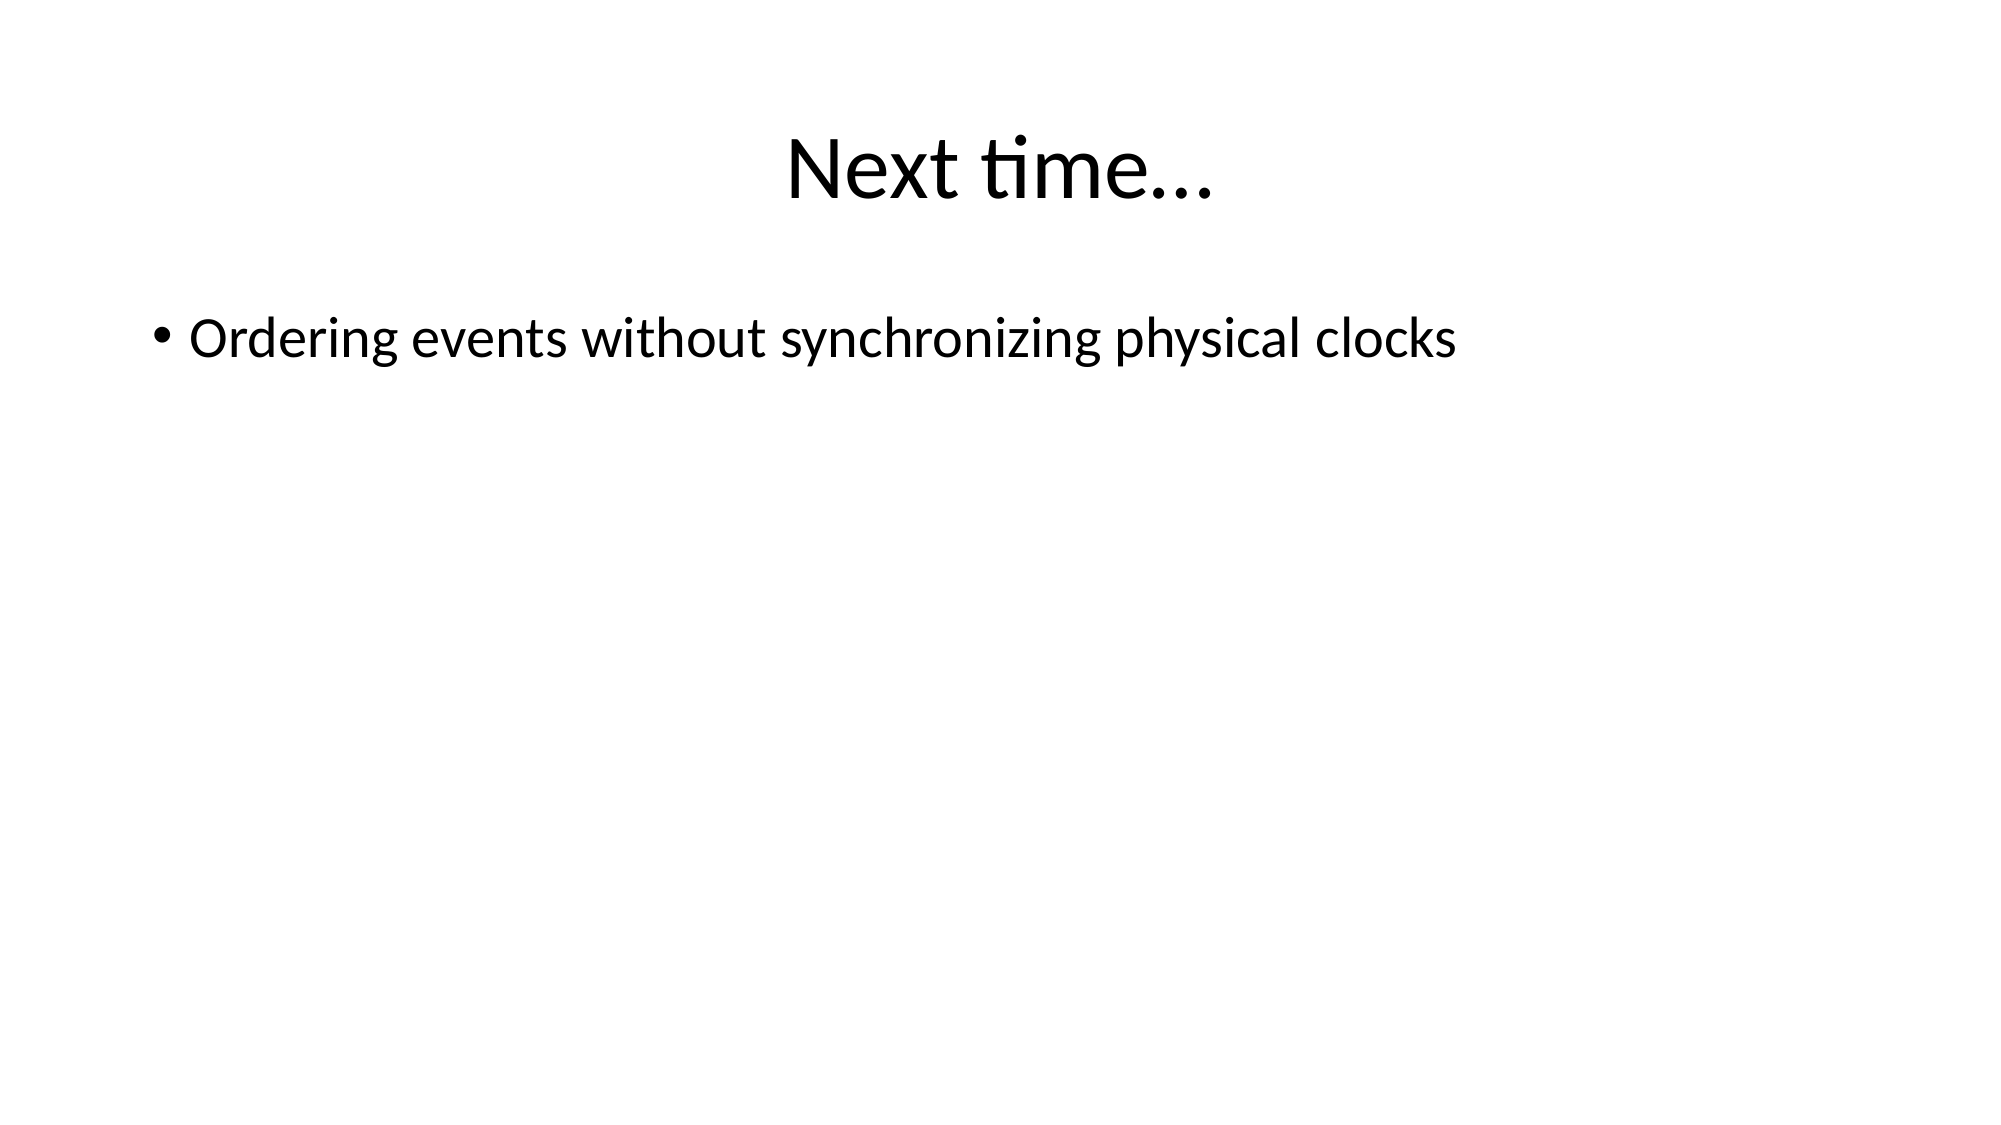

# Next time…
Ordering events without synchronizing physical clocks